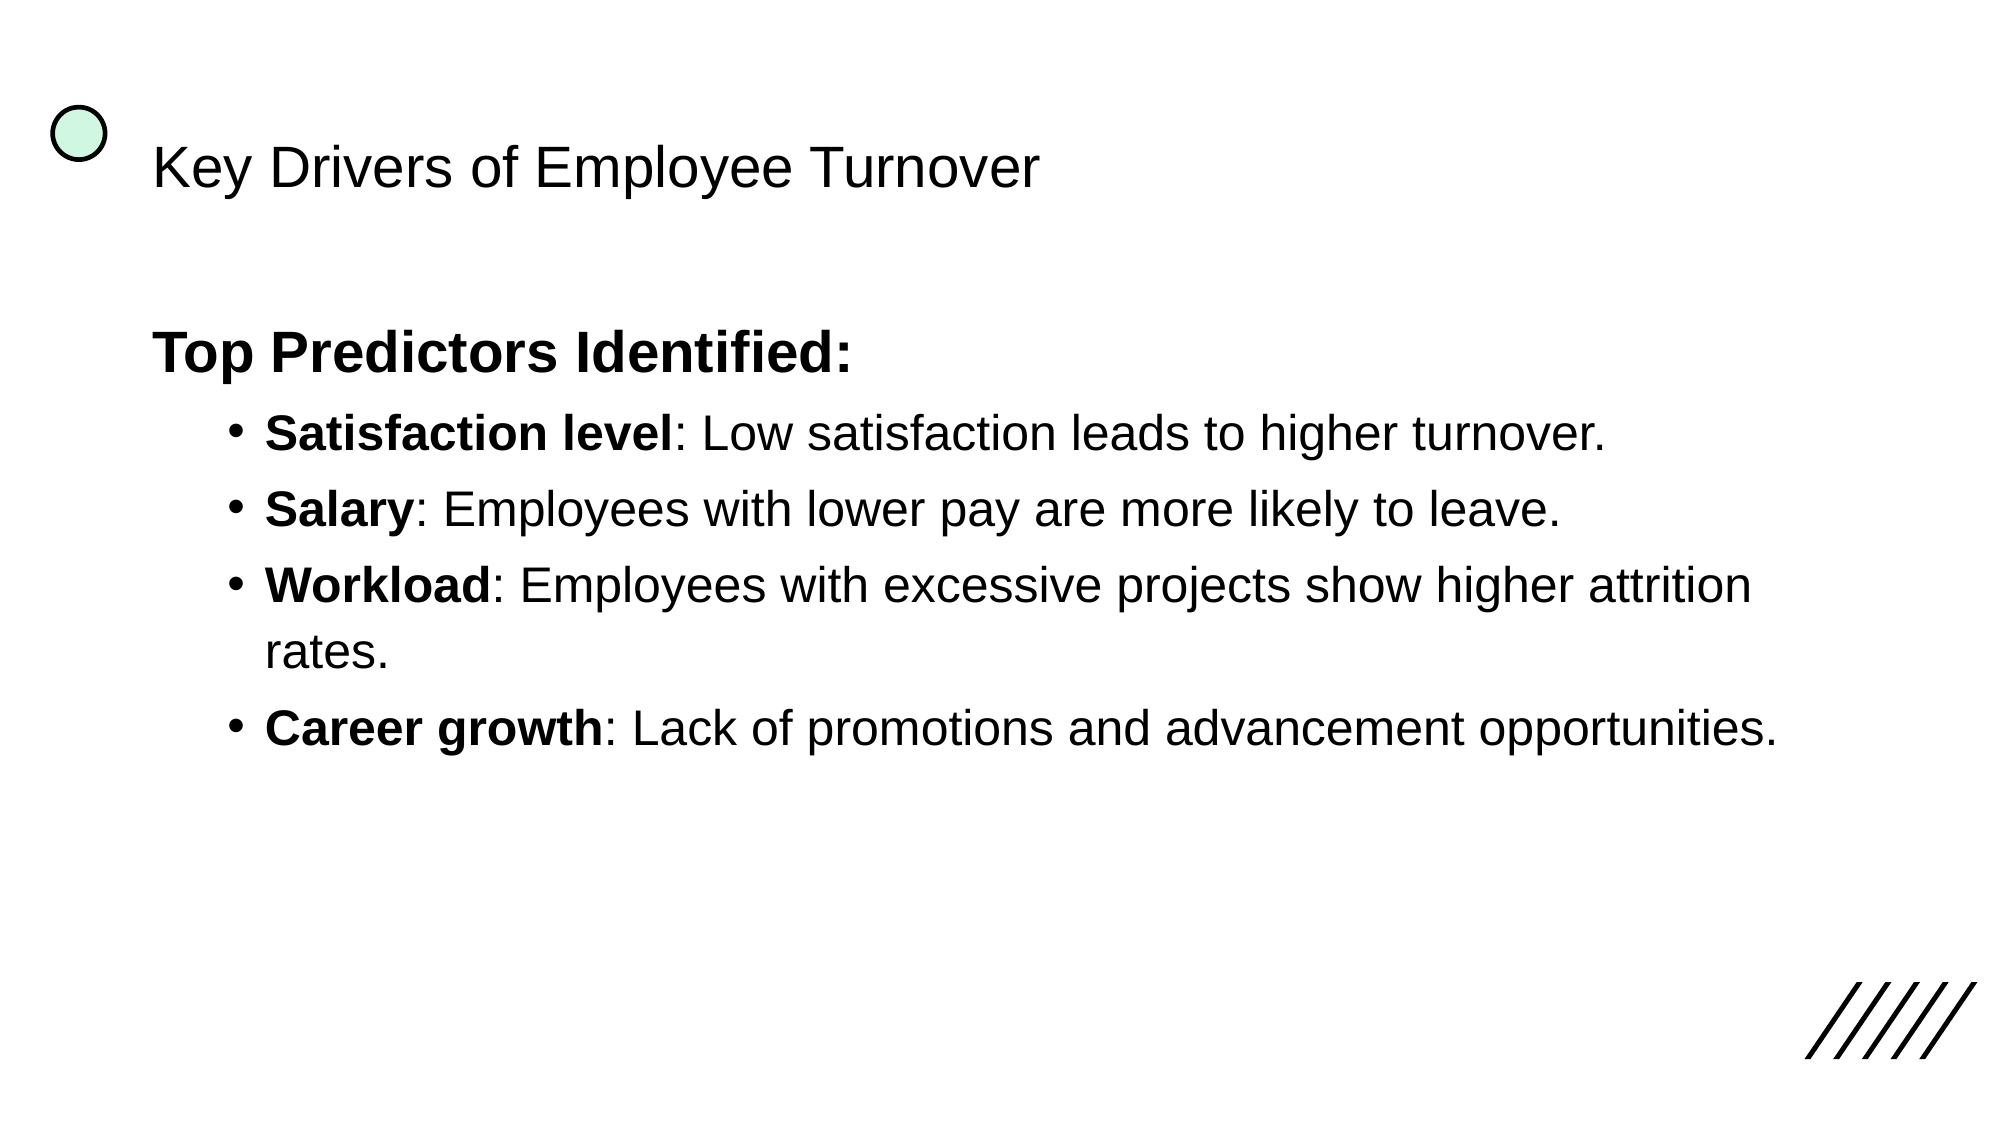

# Key Drivers of Employee Turnover
Top Predictors Identified:
Satisfaction level: Low satisfaction leads to higher turnover.
Salary: Employees with lower pay are more likely to leave.
Workload: Employees with excessive projects show higher attrition rates.
Career growth: Lack of promotions and advancement opportunities.